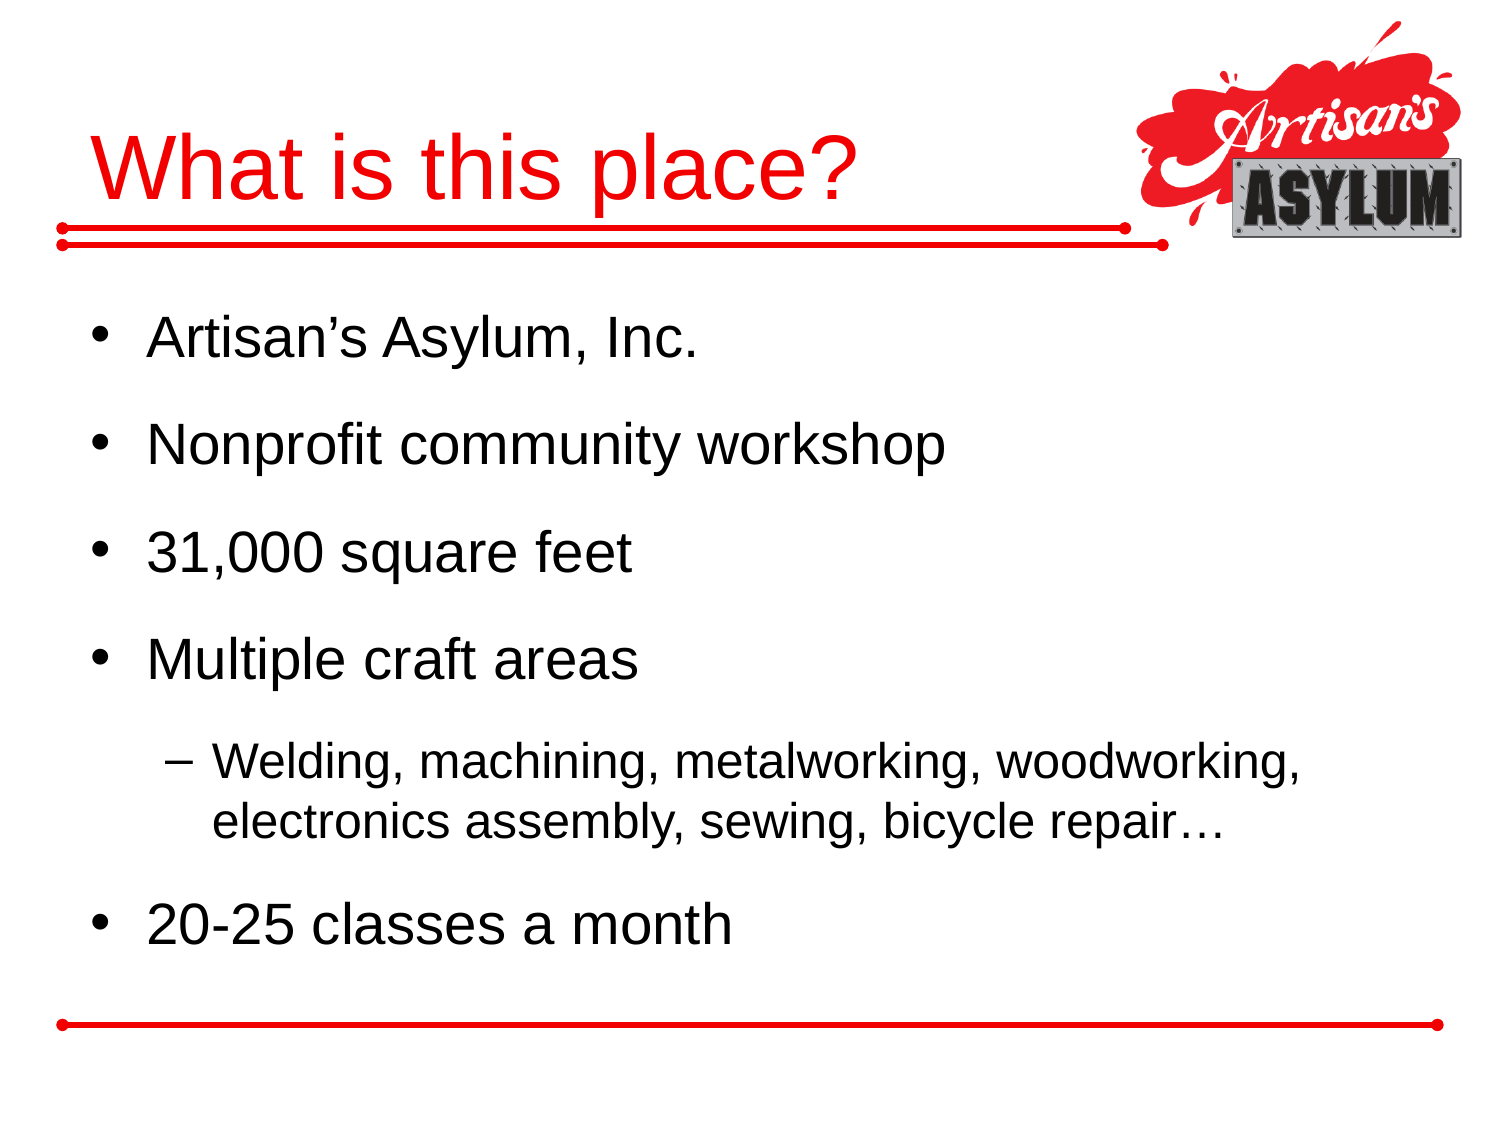

# What is this place?
Artisan’s Asylum, Inc.
Nonprofit community workshop
31,000 square feet
Multiple craft areas
Welding, machining, metalworking, woodworking, electronics assembly, sewing, bicycle repair…
20-25 classes a month